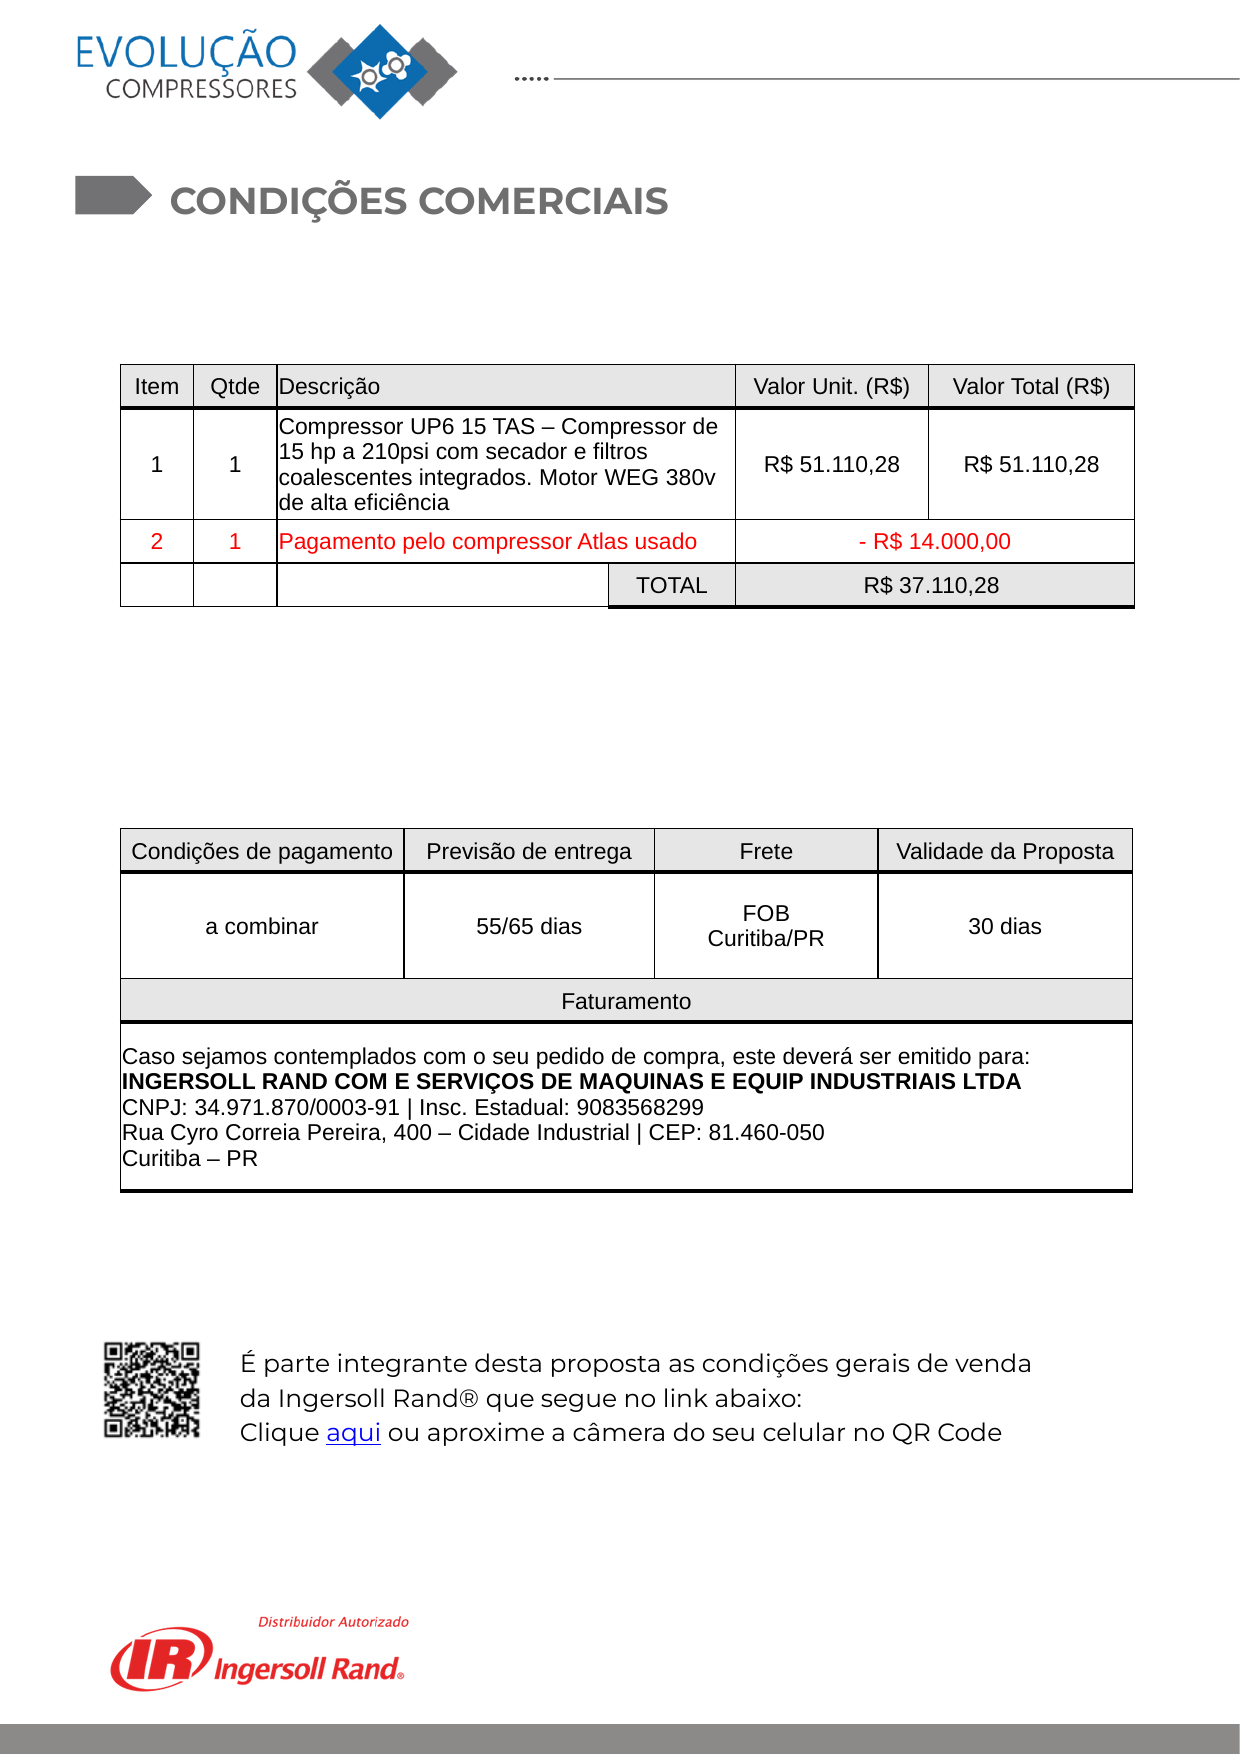

CONDIÇÕES COMERCIAIS

| Item | Qtde | Descrição |  | Valor Unit. (R$) | Valor Total (R$) |
| --- | --- | --- | --- | --- | --- |
| 1 | 1 | Compressor UP6 15 TAS – Compressor de 15 hp a 210psi com secador e filtros coalescentes integrados. Motor WEG 380v de alta eficiência |  | R$ 51.110,28 | R$ 51.110,28 |
| 2 | 1 | Pagamento pelo compressor Atlas usado |  | - R$ 14.000,00 |  |
|  |  |  | TOTAL | R$ 37.110,28 |  |
| Condições de pagamento | Previsão de entrega | Frete | Validade da Proposta |
| --- | --- | --- | --- |
| a combinar | 55/65 dias | FOB Curitiba/PR | 30 dias |
| Faturamento |  |  |  |
| Caso sejamos contemplados com o seu pedido de compra, este deverá ser emitido para: INGERSOLL RAND COM E SERVIÇOS DE MAQUINAS E EQUIP INDUSTRIAIS LTDA CNPJ: 34.971.870/0003-91 | Insc. Estadual: 9083568299 Rua Cyro Correia Pereira, 400 – Cidade Industrial | CEP: 81.460-050 Curitiba – PR |  |  |  |

É parte integrante desta proposta as condições gerais de venda da Ingersoll Rand® que segue no link abaixo:
Clique aqui ou aproxime a câmera do seu celular no QR Code